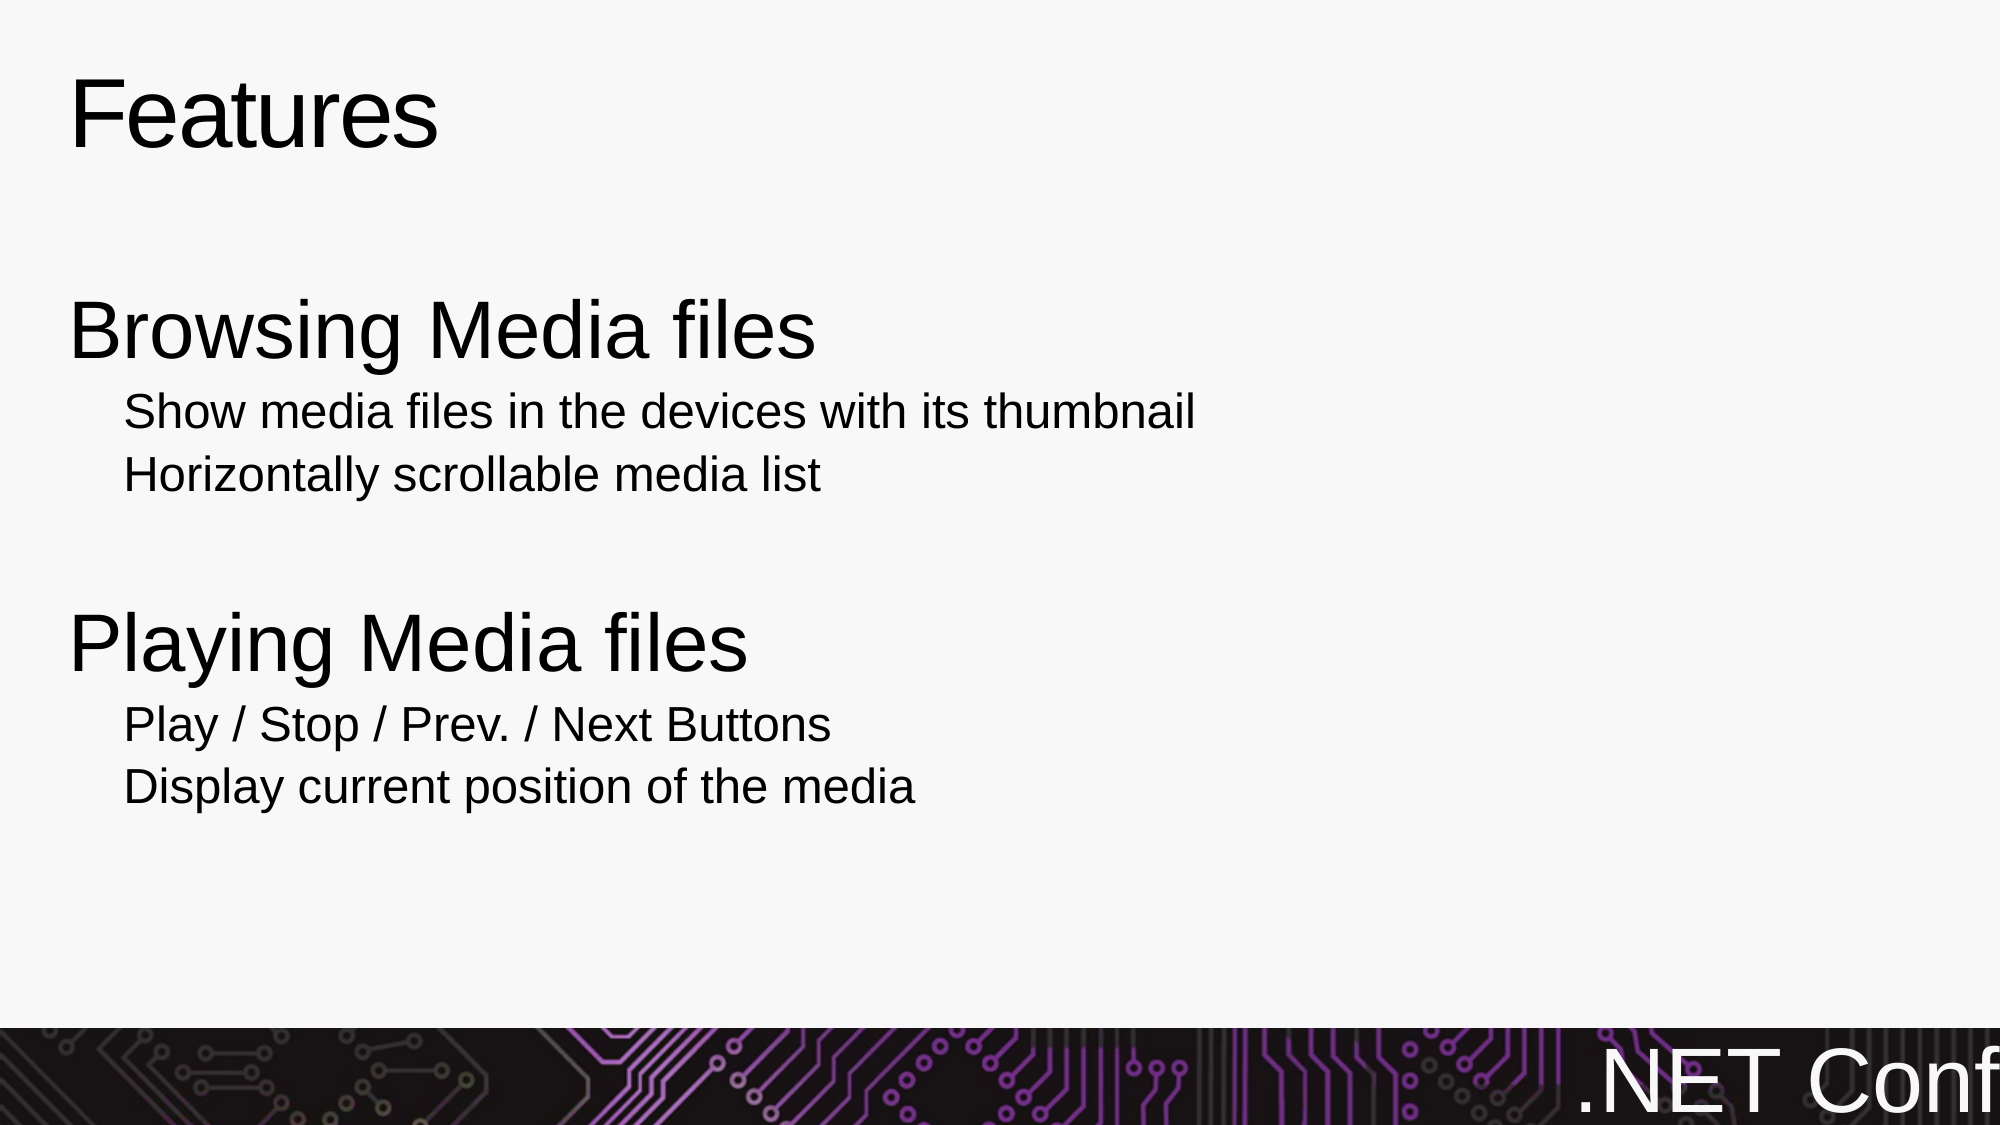

# Features
Browsing Media files
Show media files in the devices with its thumbnail
Horizontally scrollable media list

Playing Media files
Play / Stop / Prev. / Next Buttons
Display current position of the media